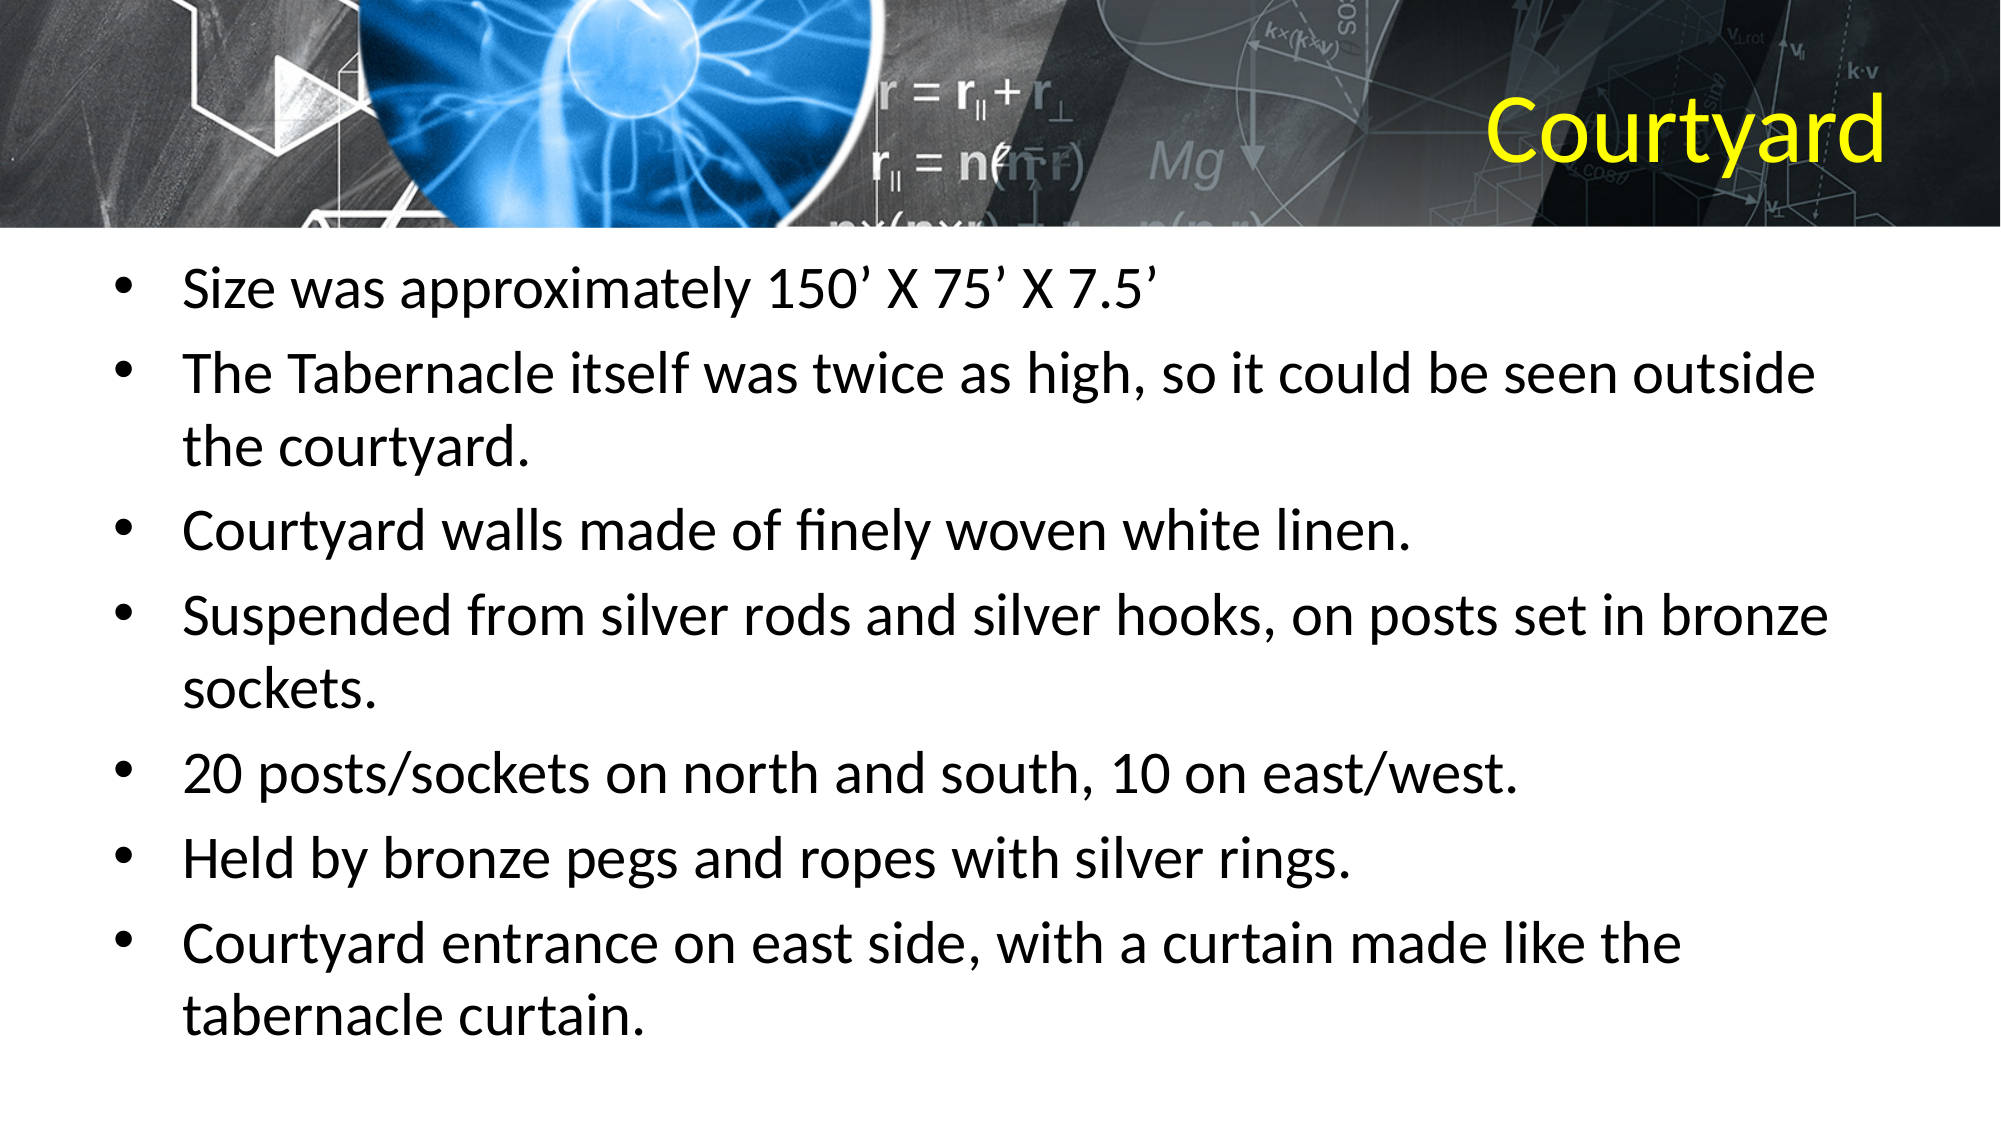

# Courtyard
Size was approximately 150’ X 75’ X 7.5’
The Tabernacle itself was twice as high, so it could be seen outside the courtyard.
Courtyard walls made of finely woven white linen.
Suspended from silver rods and silver hooks, on posts set in bronze sockets.
20 posts/sockets on north and south, 10 on east/west.
Held by bronze pegs and ropes with silver rings.
Courtyard entrance on east side, with a curtain made like the tabernacle curtain.